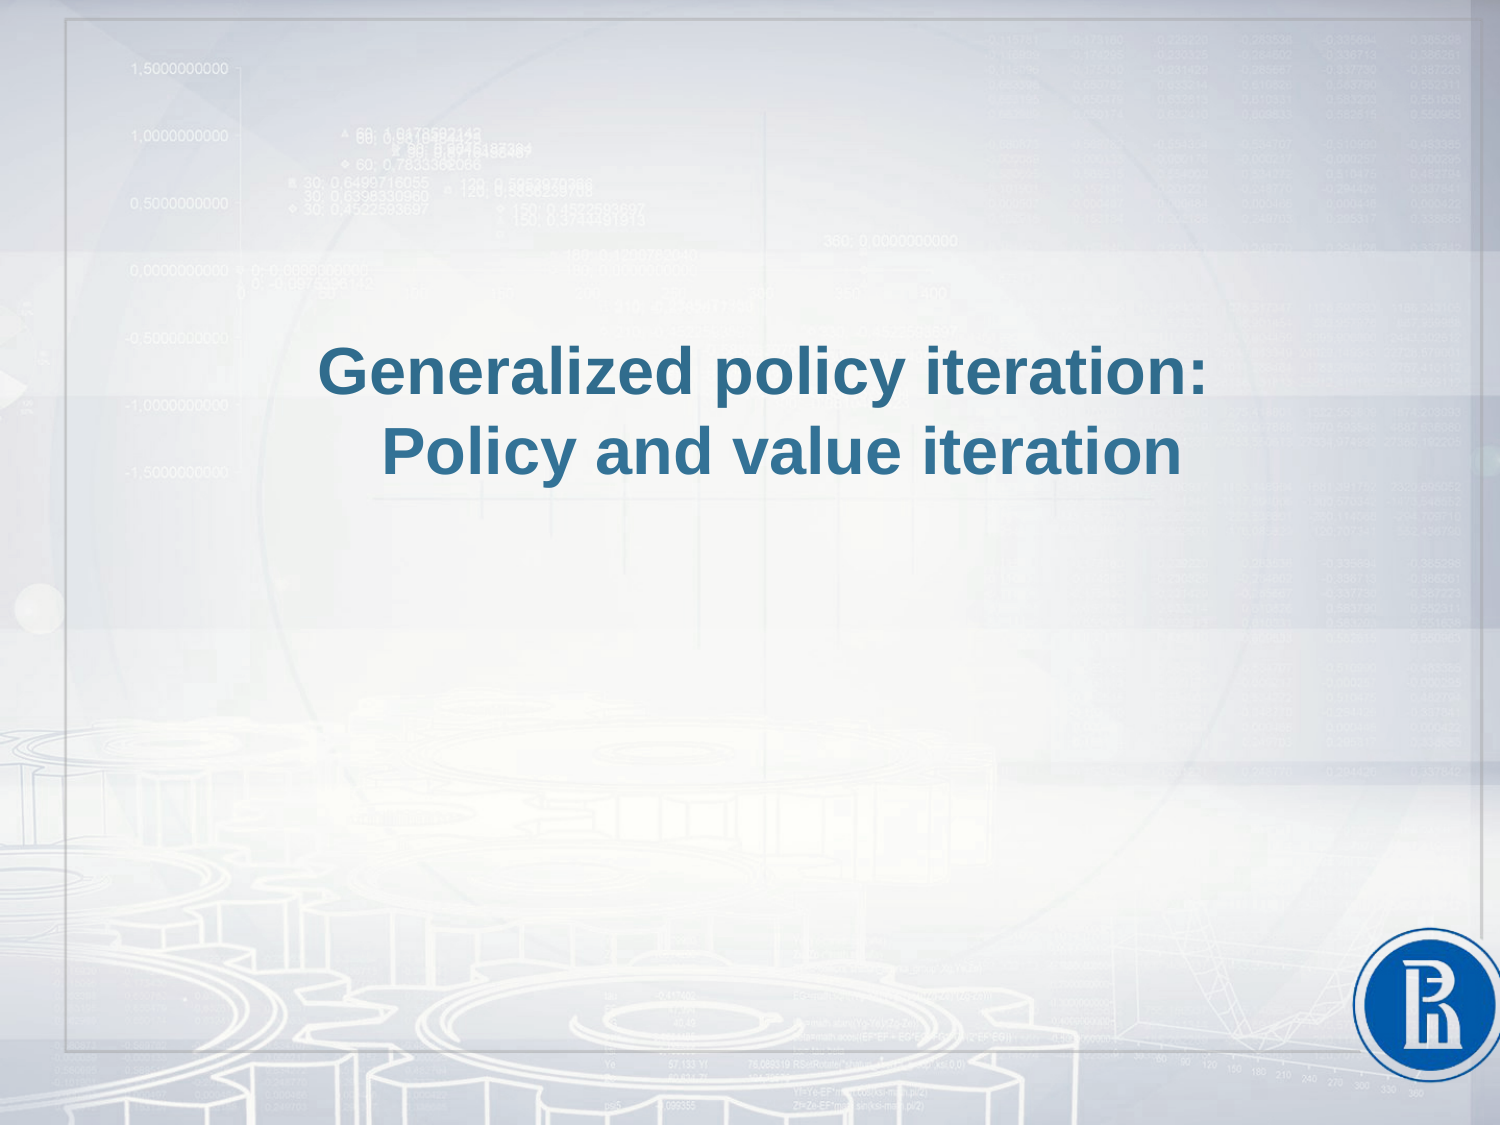

Generalized policy iteration:
 Policy and value iteration